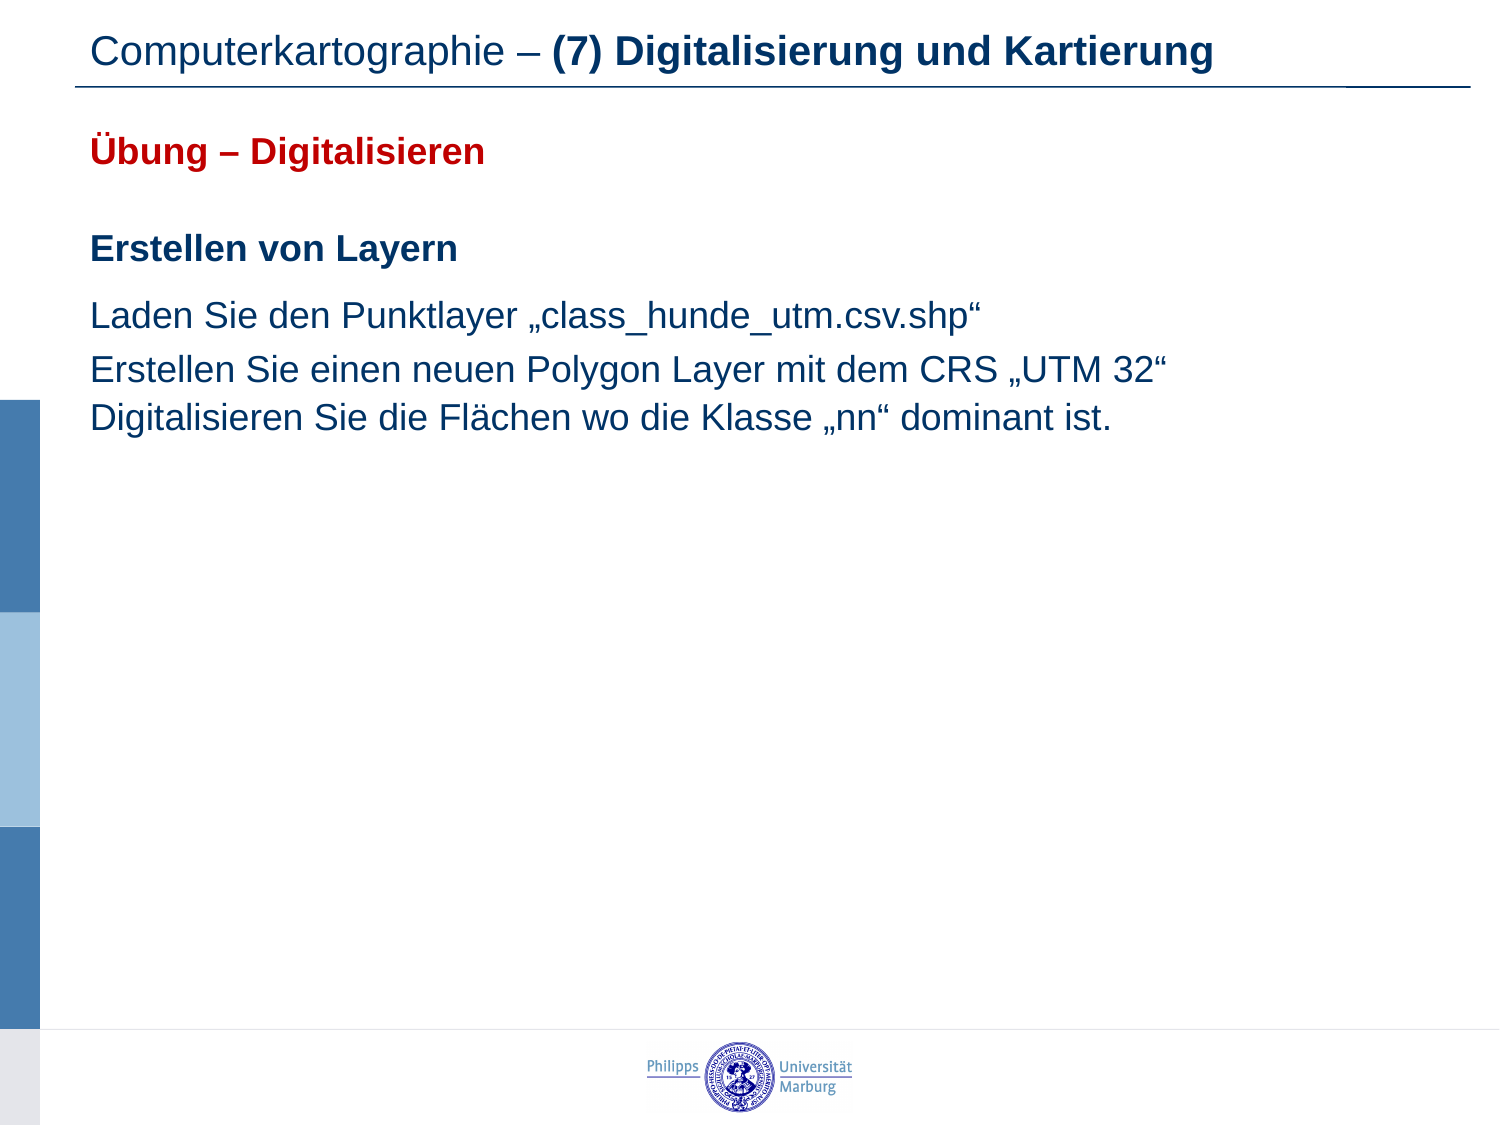

Computerkartographie – (7) Digitalisierung und Kartierung

Übung – Digitalisieren
Erstellen von Layern
Laden Sie den Punktlayer „class_hunde_utm.csv.shp“
Erstellen Sie einen neuen Polygon Layer mit dem CRS „UTM 32“
Digitalisieren Sie die Flächen wo die Klasse „nn“ dominant ist.